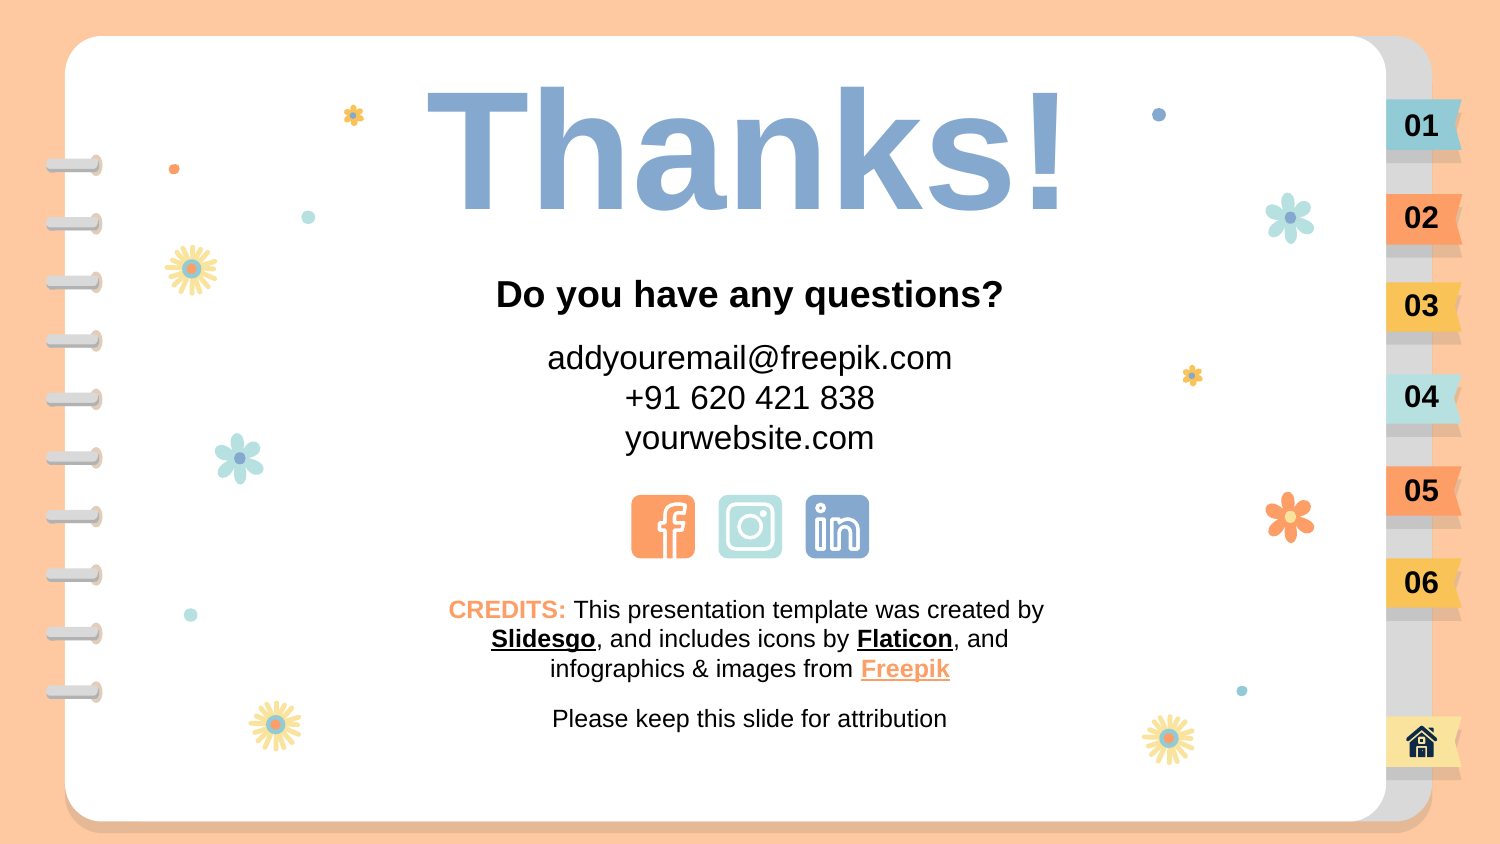

# Thanks!
01
02
Do you have any questions?
addyouremail@freepik.com
+91 620 421 838
yourwebsite.com
03
04
05

06
Please keep this slide for attribution